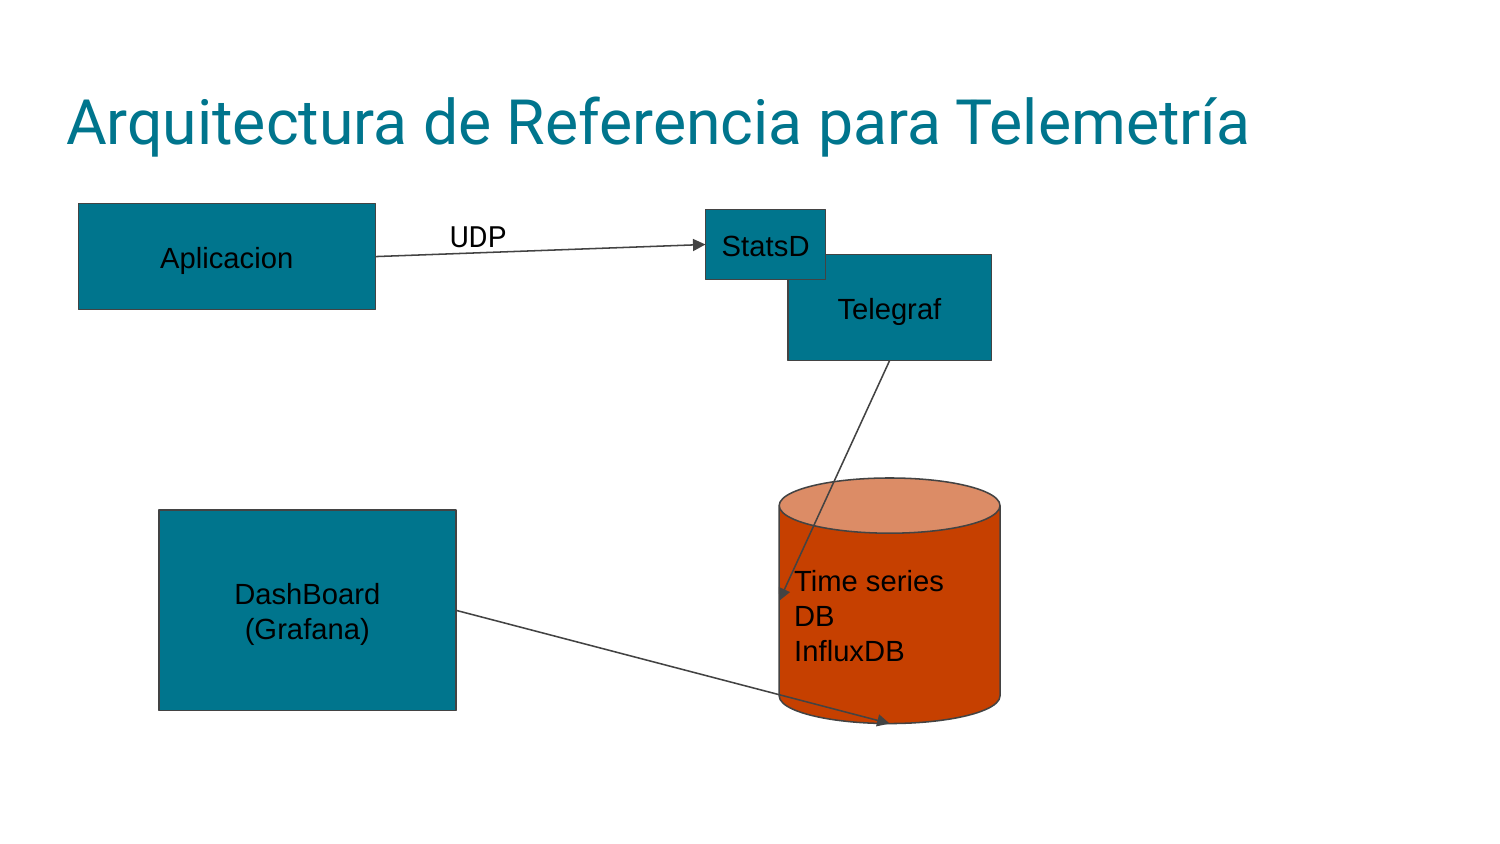

# Arquitectura de Referencia para Telemetría
Aplicacion
UDP
StatsD
Telegraf
Time series DB
InfluxDB
DashBoard
(Grafana)